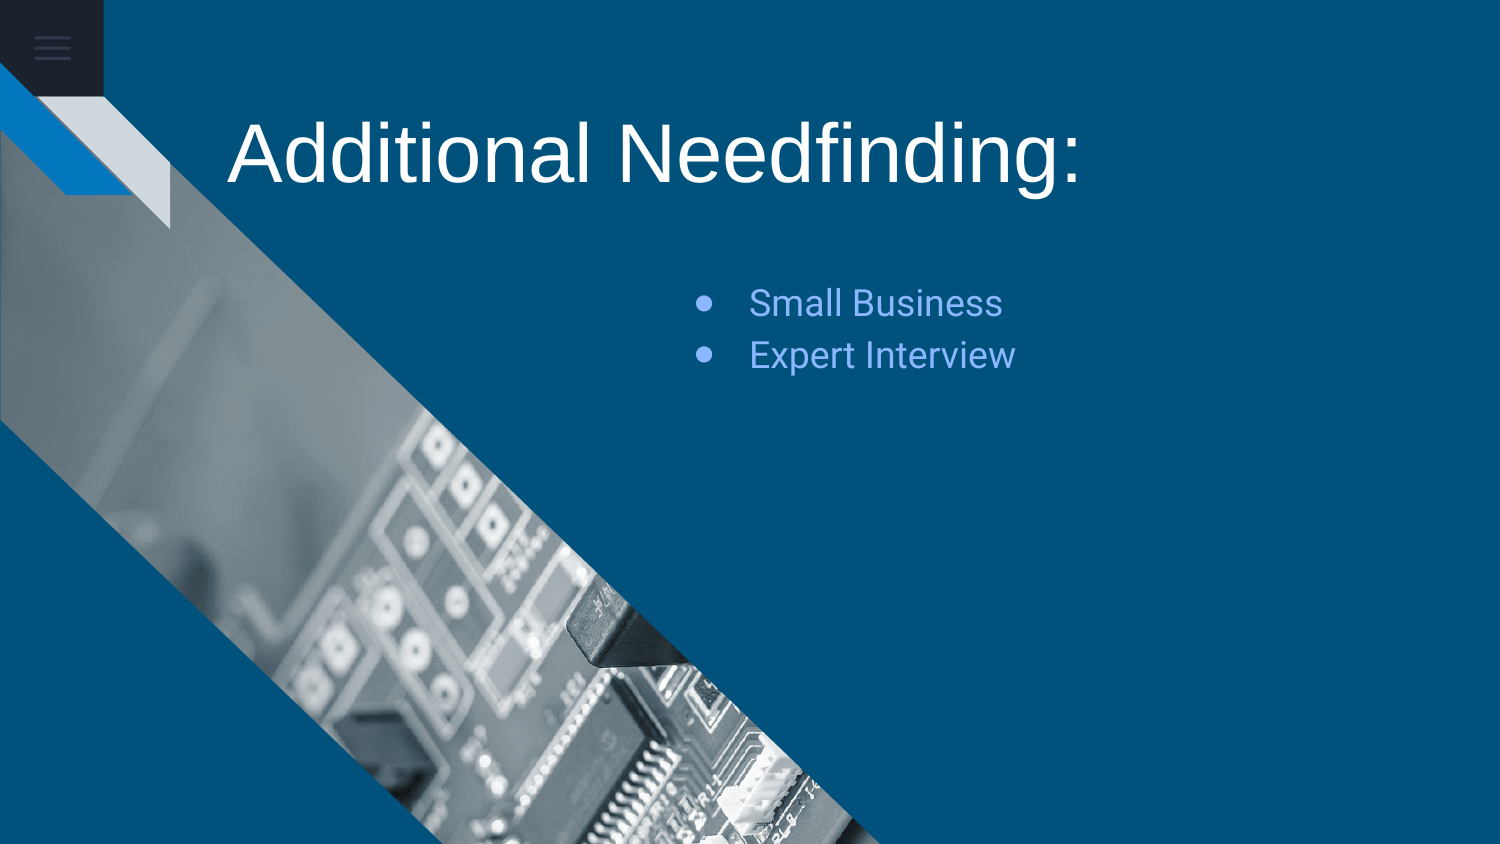

# Additional Needfinding:
Small Business
Expert Interview